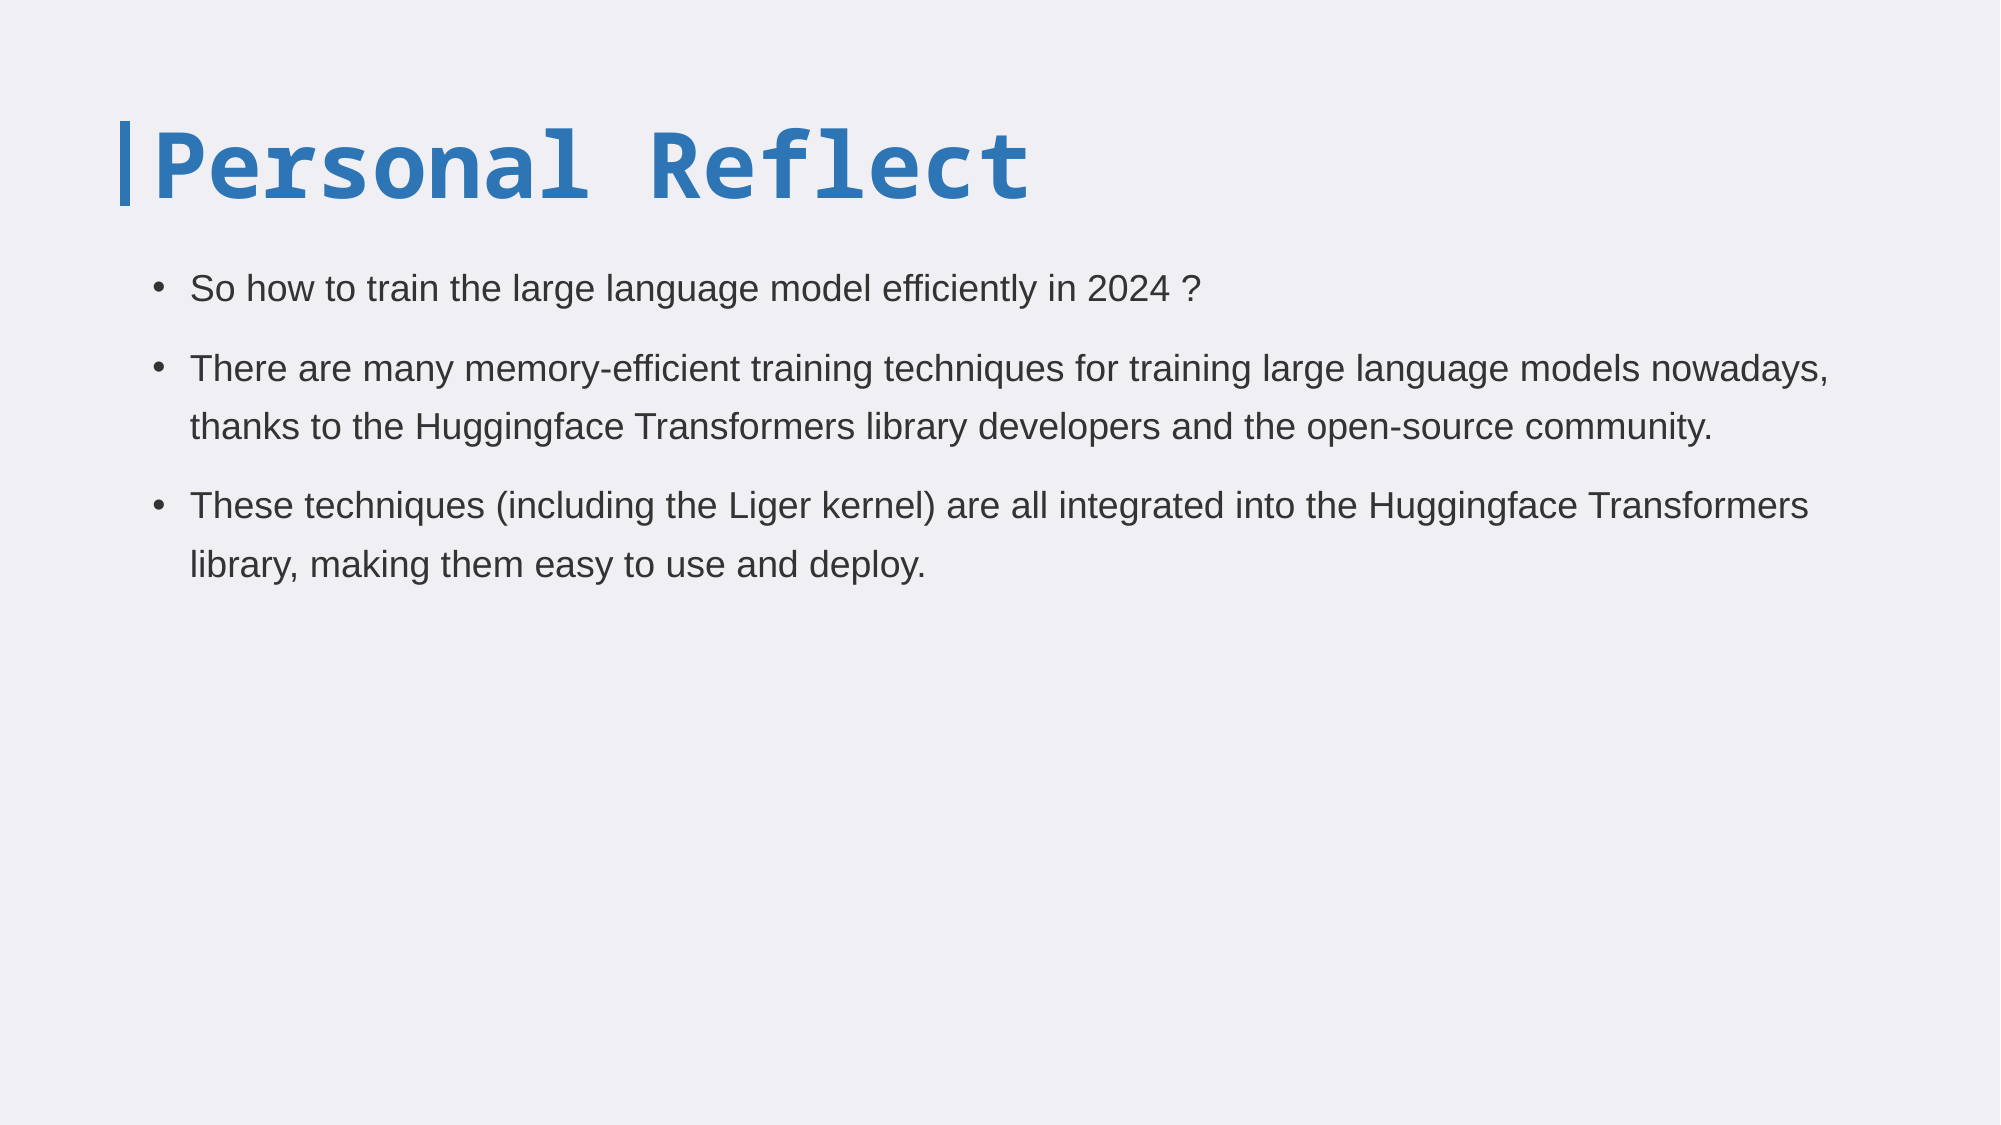

# Personal Reflect
So how to train the large language model efficiently in 2024 ?
There are many memory-efficient training techniques for training large language models nowadays, thanks to the Huggingface Transformers library developers and the open-source community.
These techniques (including the Liger kernel) are all integrated into the Huggingface Transformers library, making them easy to use and deploy.